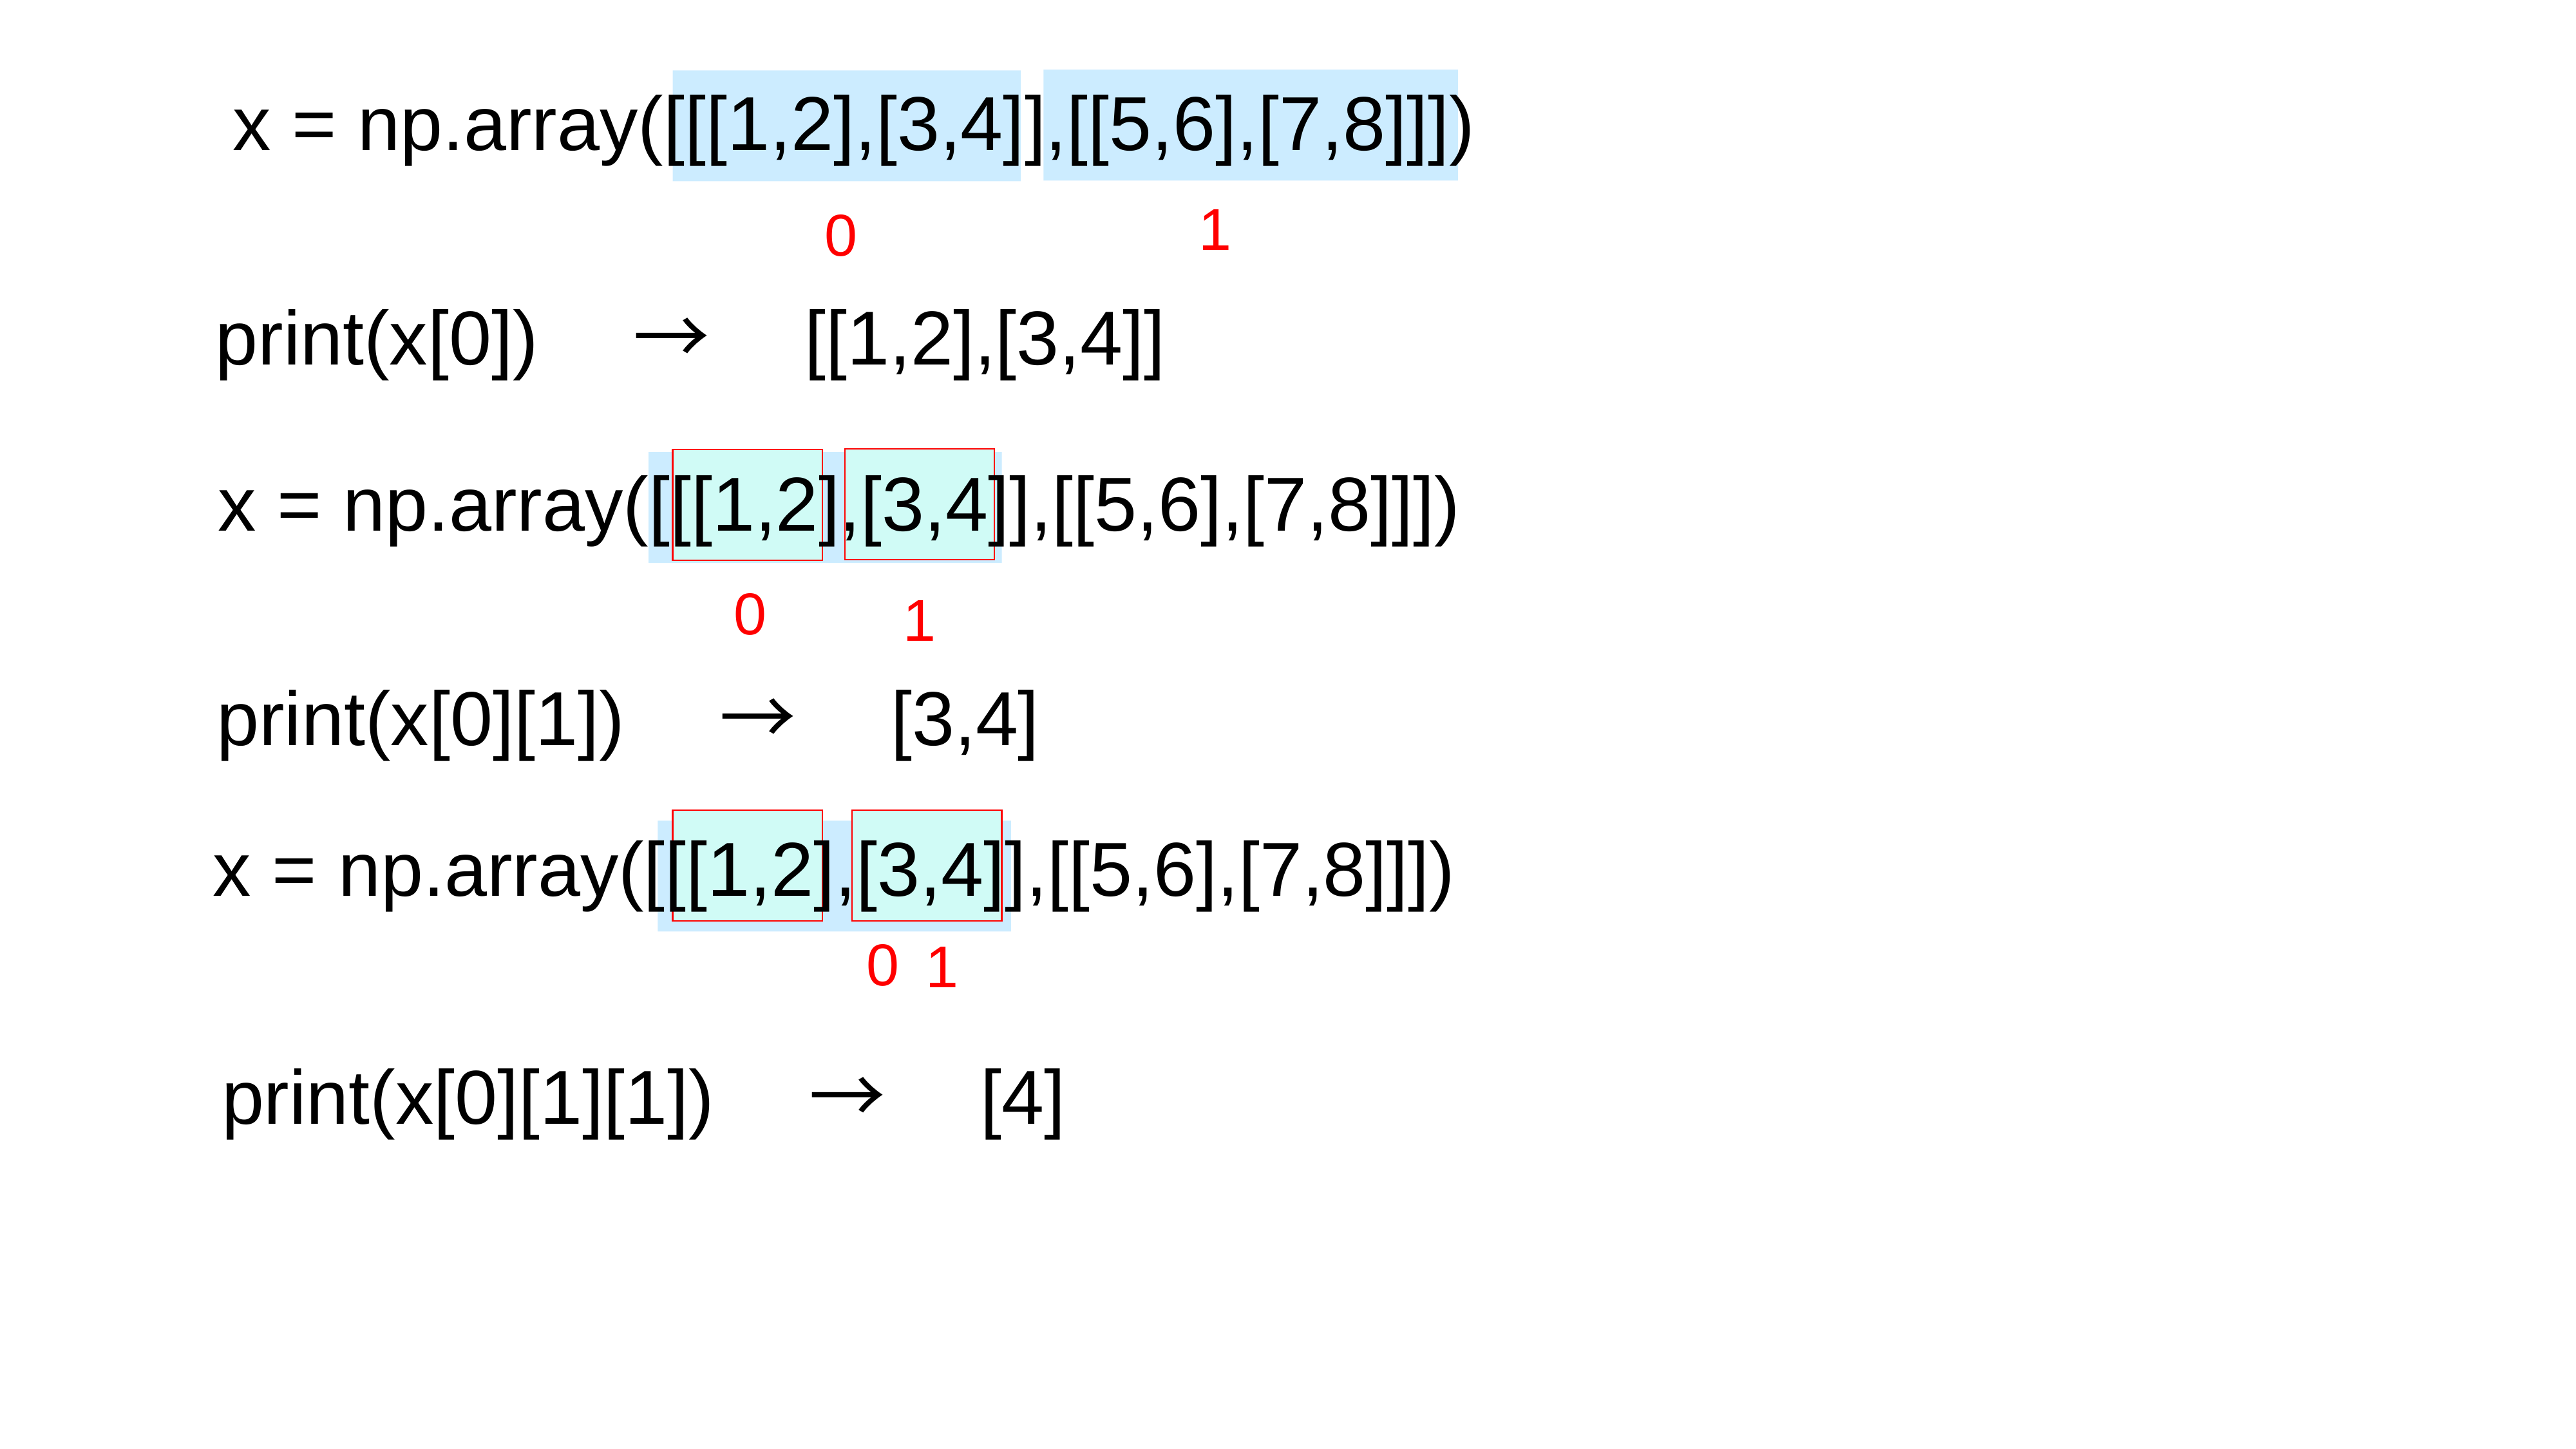

x = np.array([[[1,2],[3,4]],[[5,6],[7,8]]])

1
0
print(x[0])　→　[[1,2],[3,4]]
x = np.array([[[1,2],[3,4]],[[5,6],[7,8]]])

0
1
print(x[0][1])　→　[3,4]

x = np.array([[[1,2],[3,4]],[[5,6],[7,8]]])

0
1
print(x[0][1][1])　→　[4]